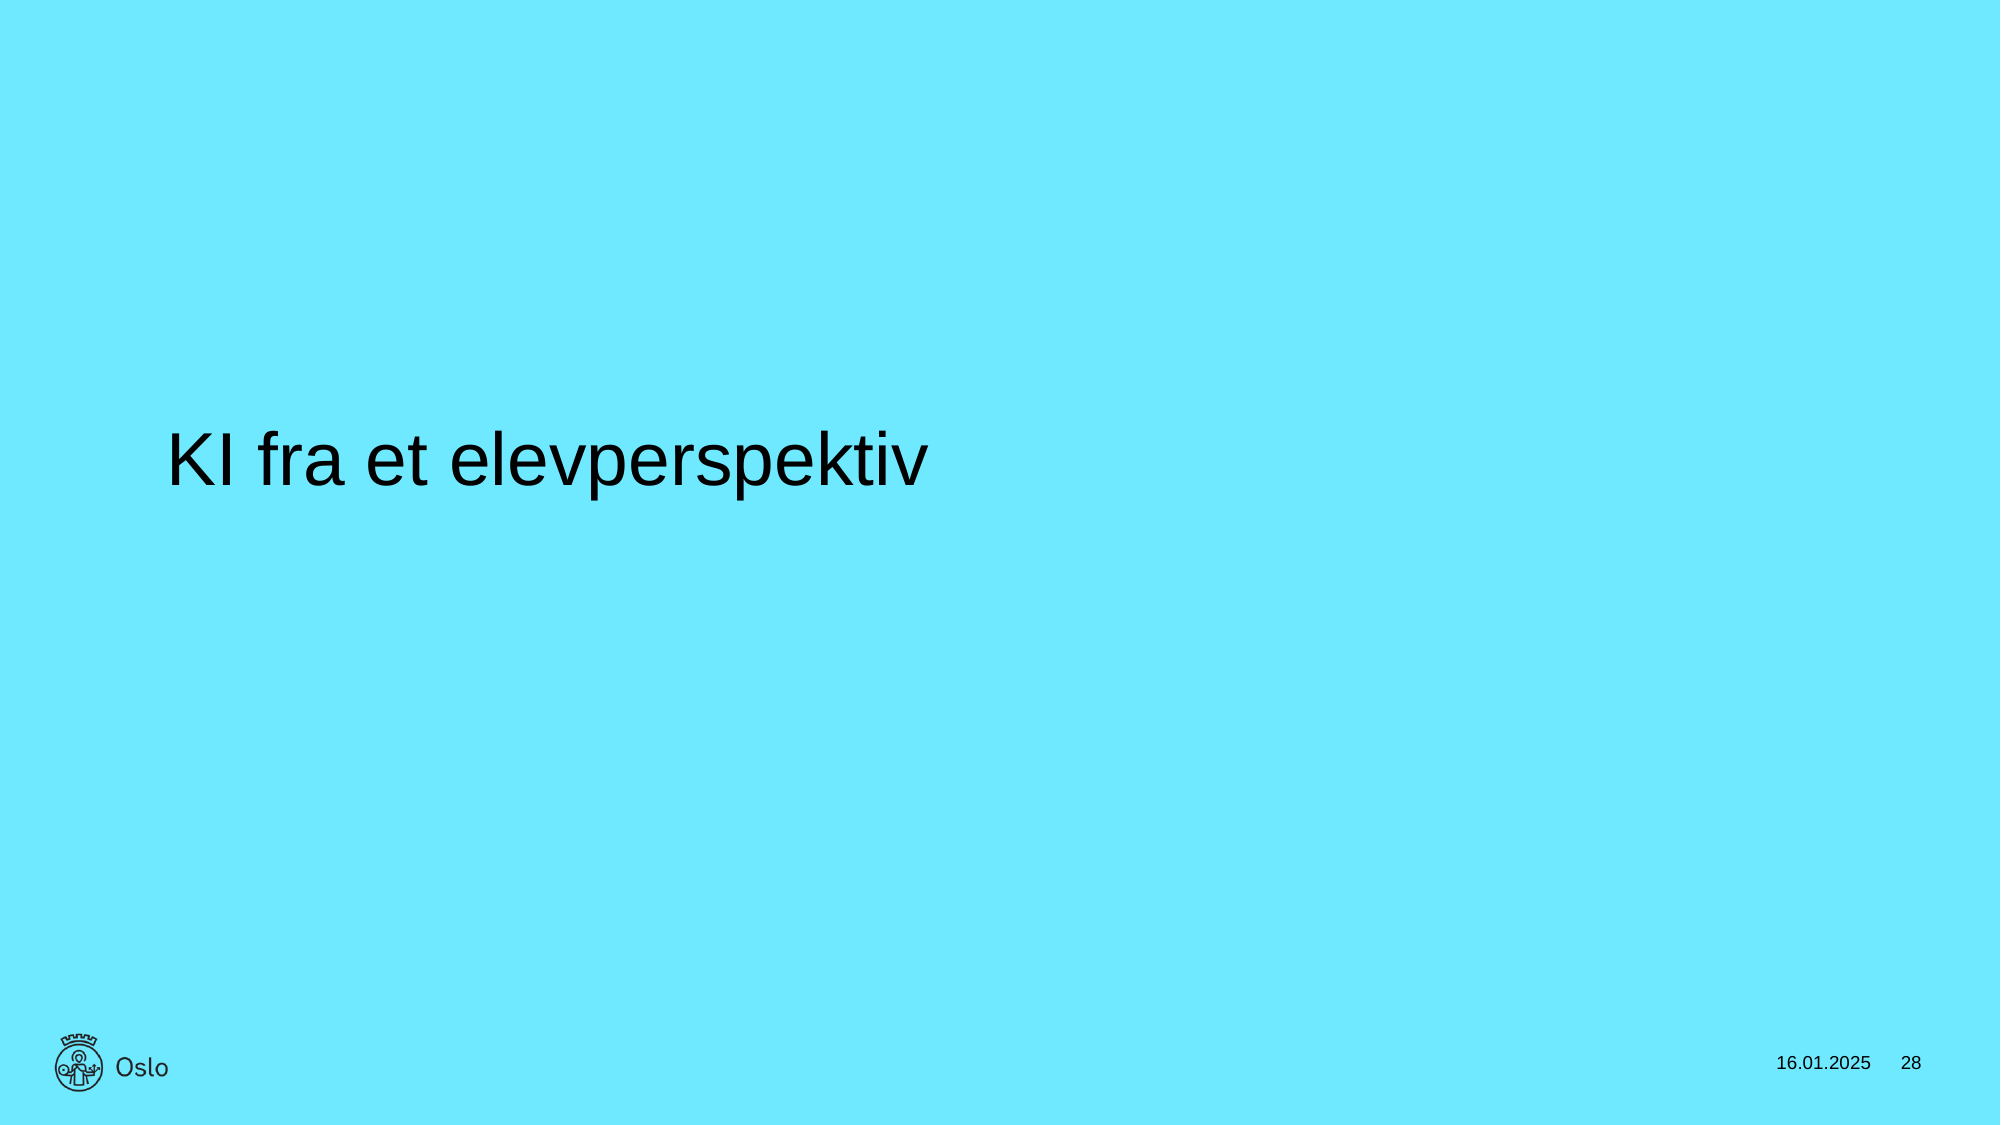

# KI fra et elevperspektiv

16.01.2025
28